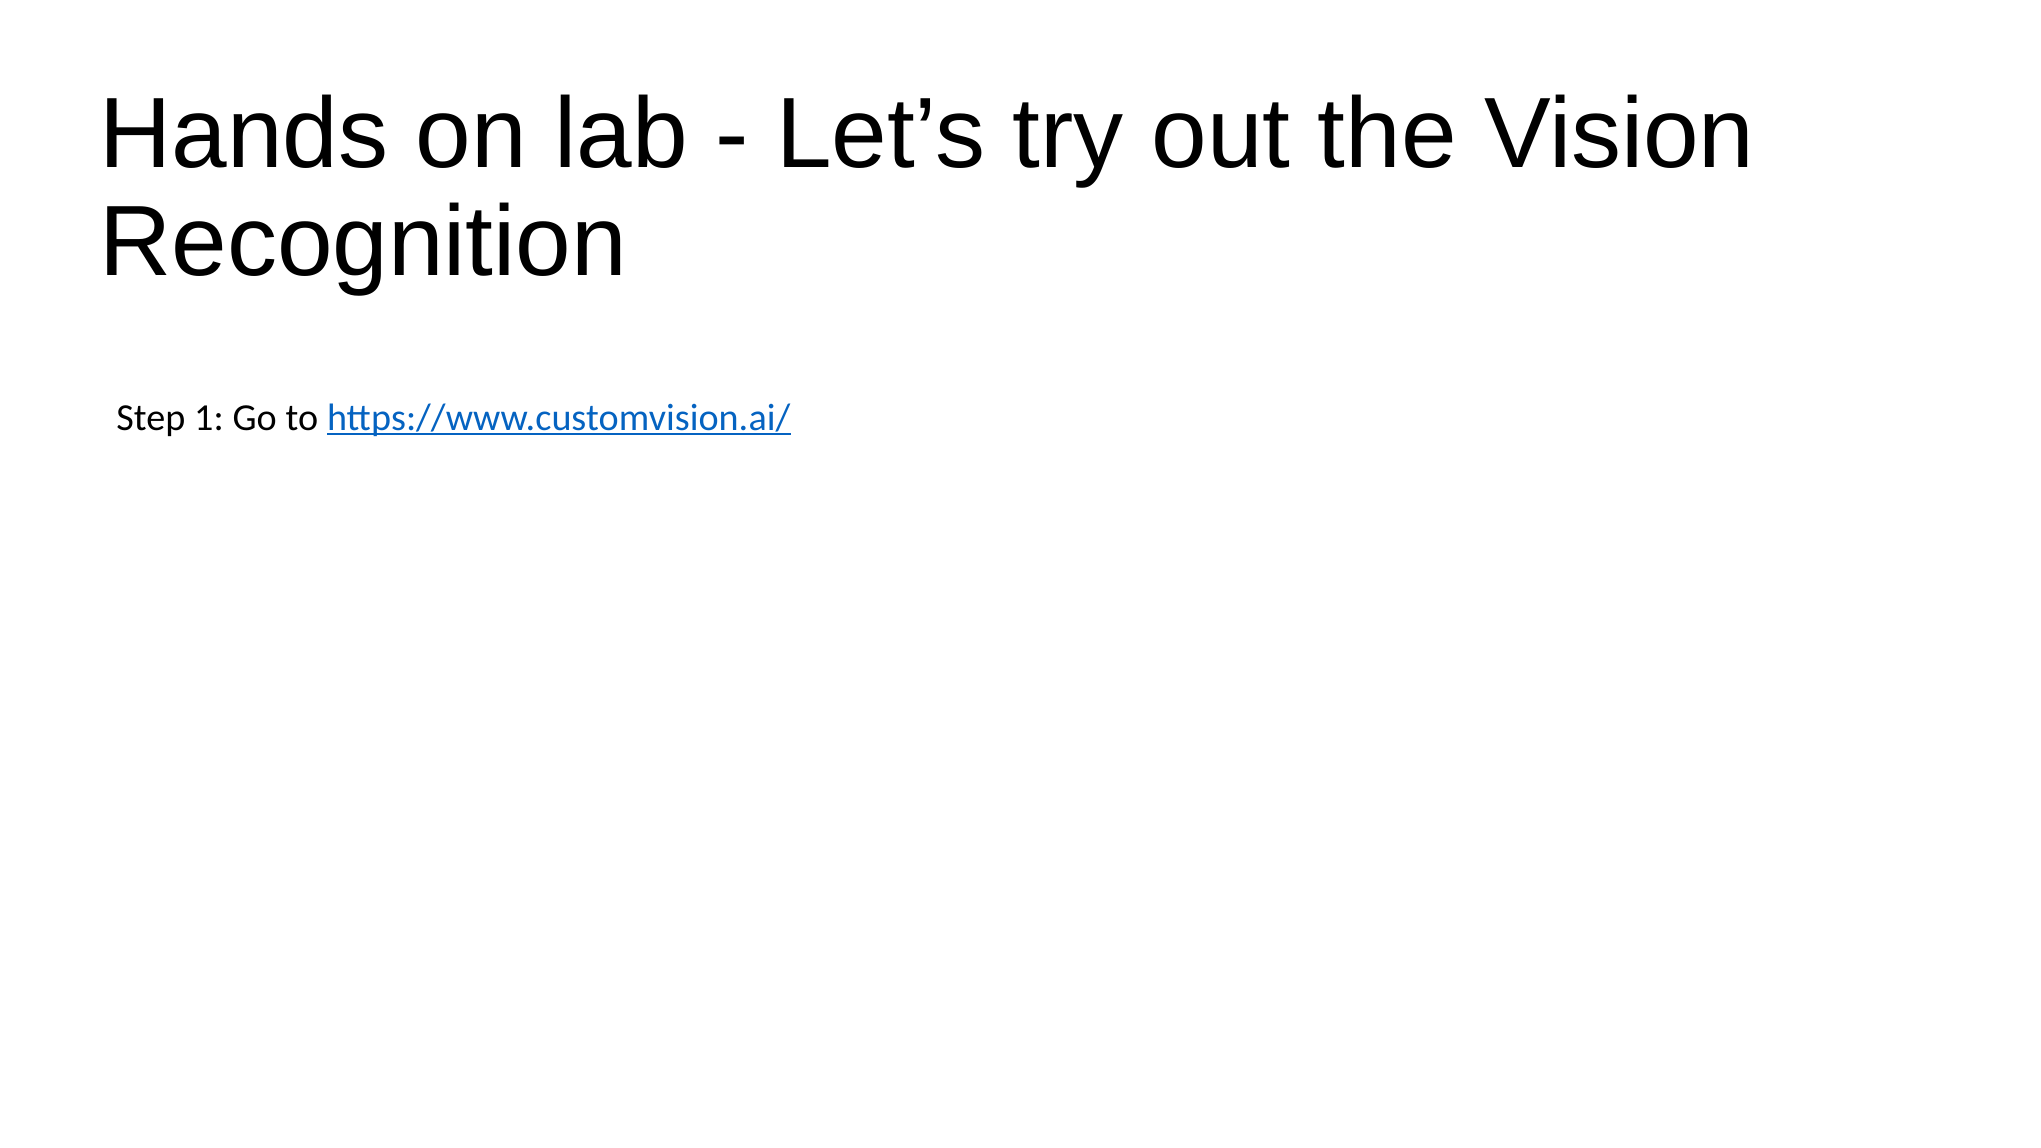

# Hands on lab - Let’s try out the Vision Recognition
Step 1: Go to https://www.customvision.ai/